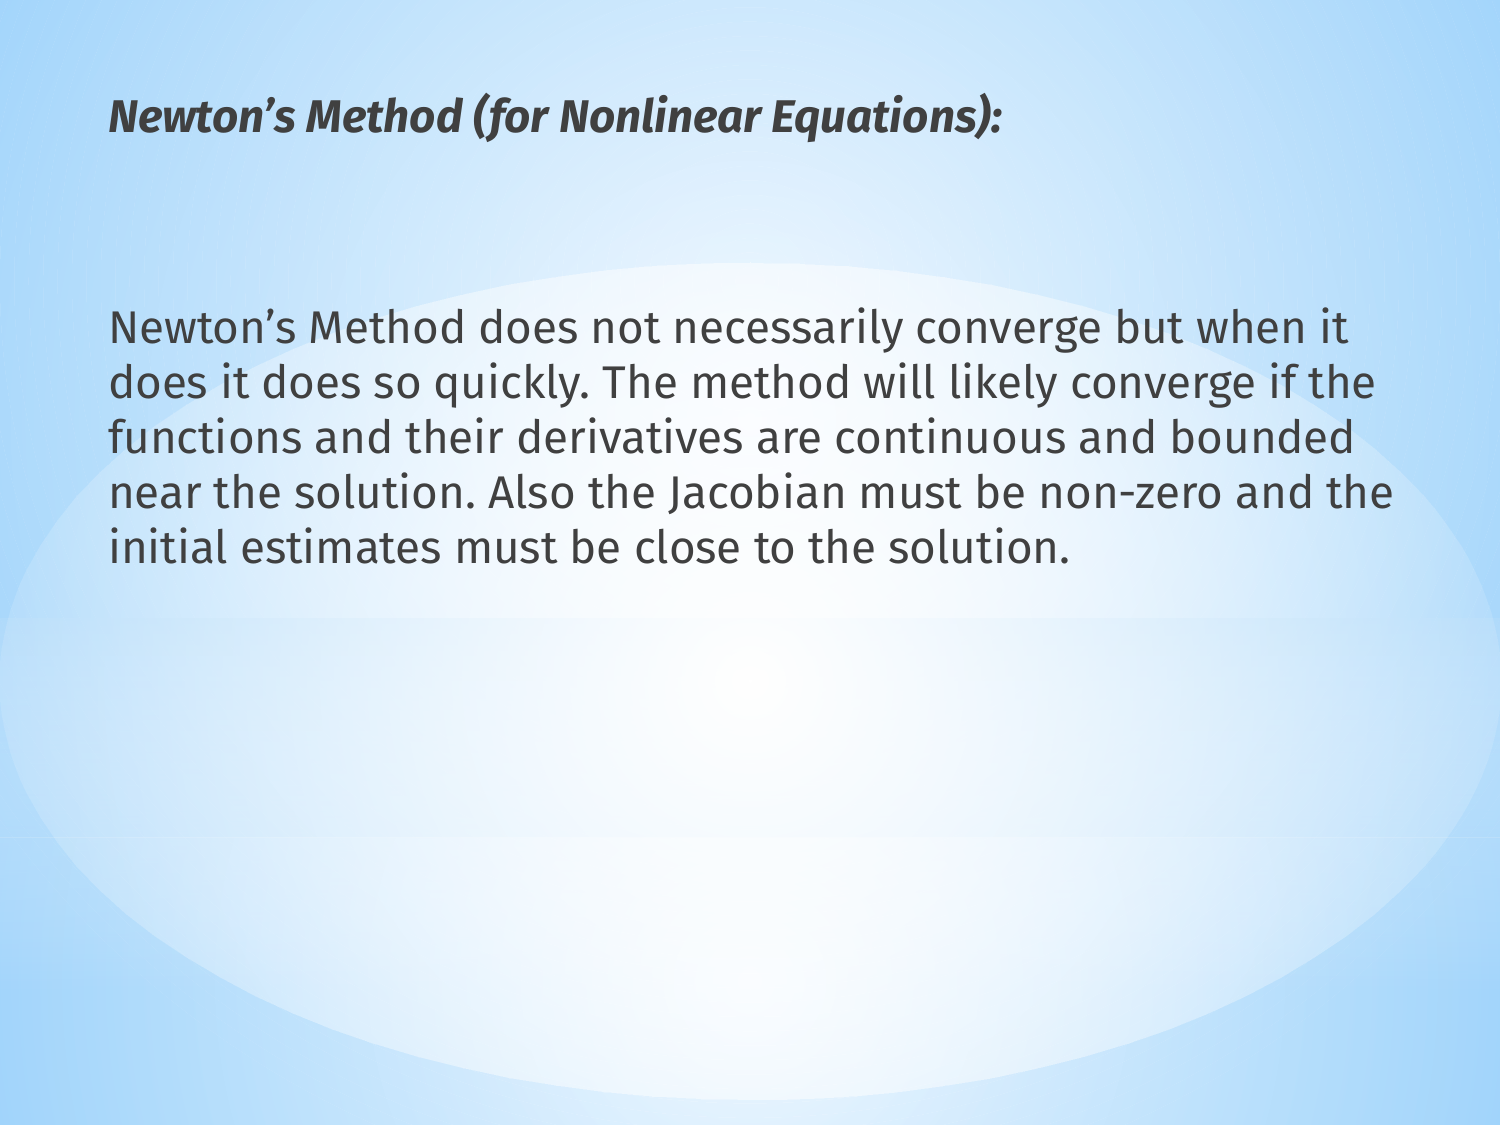

Newton’s Method (for Nonlinear Equations):

Newton’s Method does not necessarily converge but when it does it does so quickly. The method will likely converge if the functions and their derivatives are continuous and bounded near the solution. Also the Jacobian must be non-zero and the initial estimates must be close to the solution.